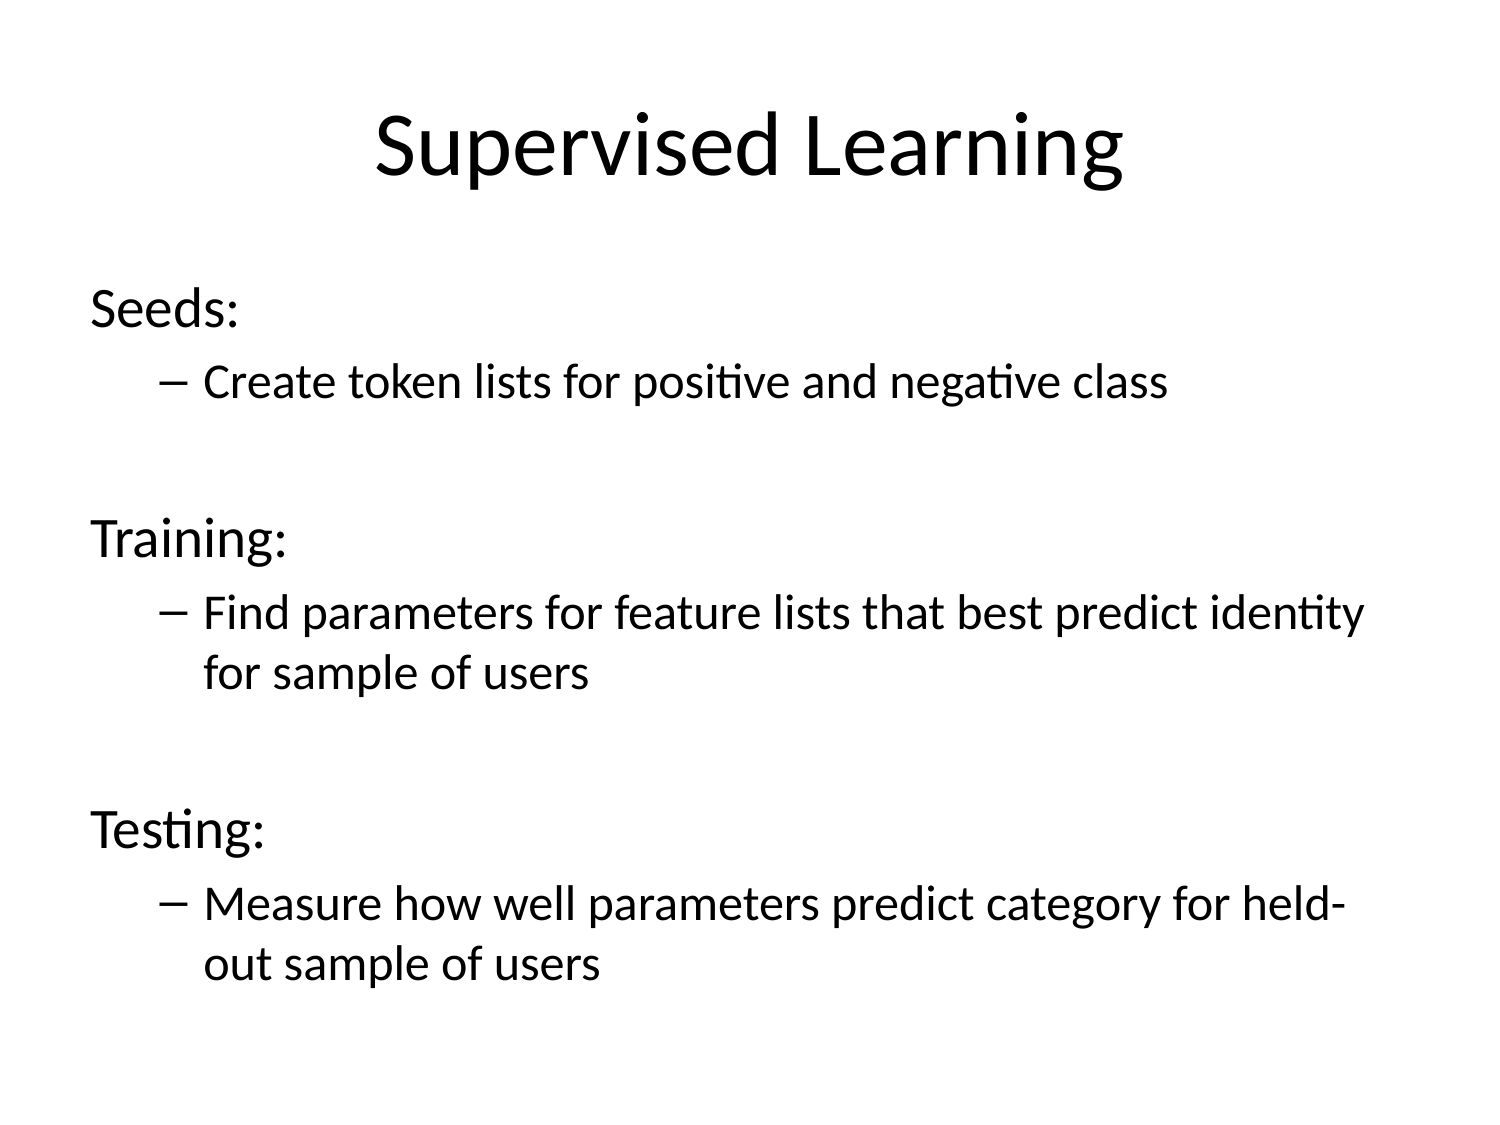

# Supervised Learning
Seeds:
Create token lists for positive and negative class

Training:
Find parameters for feature lists that best predict identity for sample of users

Testing:
Measure how well parameters predict category for held-out sample of users